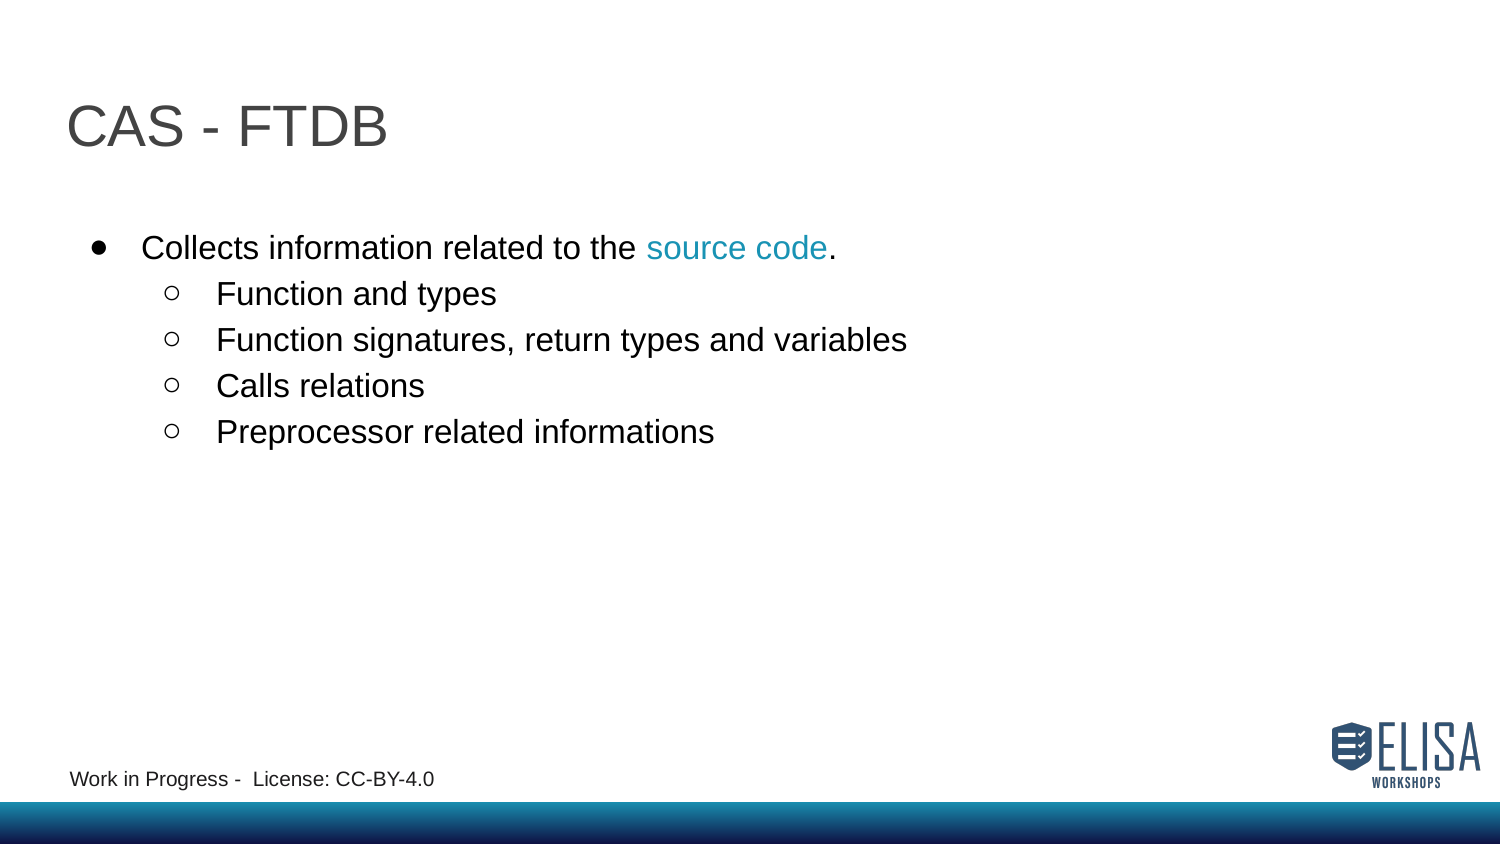

CAS - FTDB
Collects information related to the source code.
Function and types
Function signatures, return types and variables
Calls relations
Preprocessor related informations